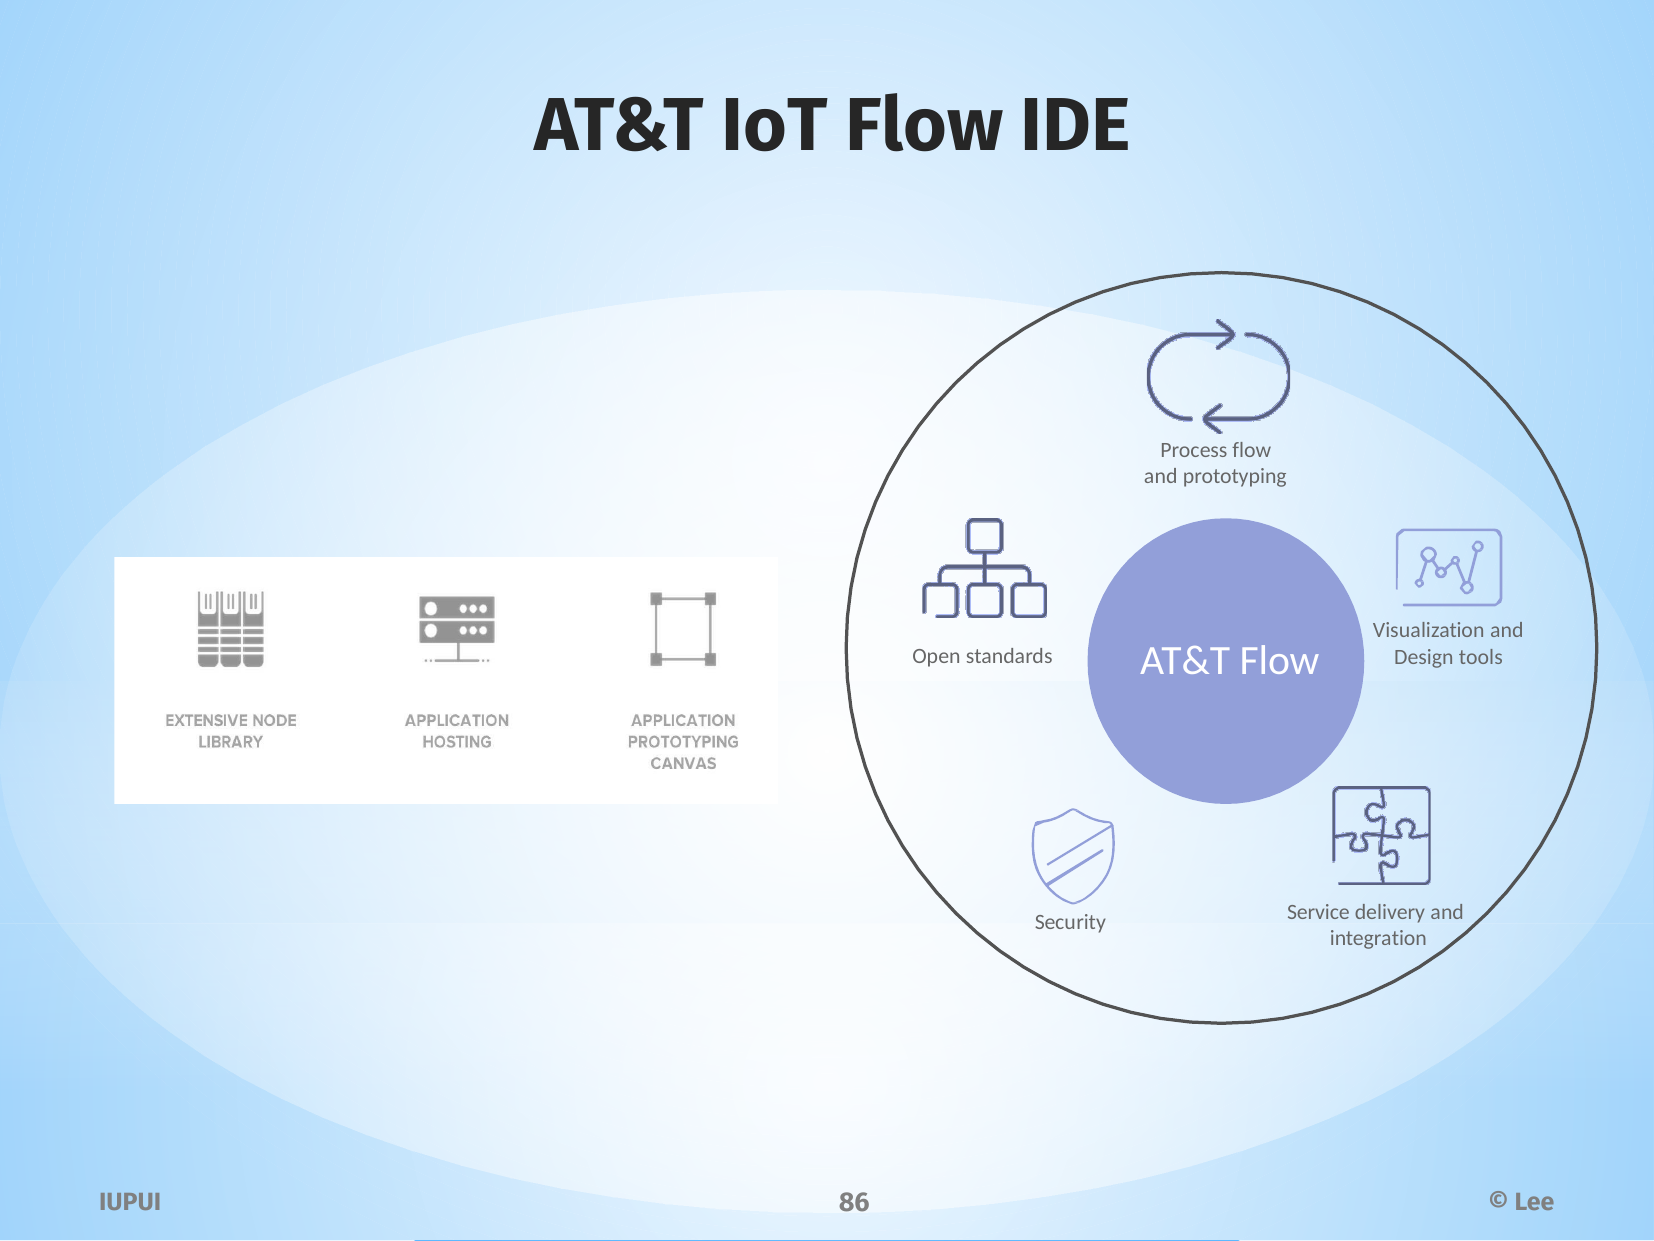

# AT&T IoT Flow IDE

Process flow and prototyping

Visualization and
Design tools
AT&T Flow
Open standards

Service delivery and integration
Security
IUPUI
86
© Lee